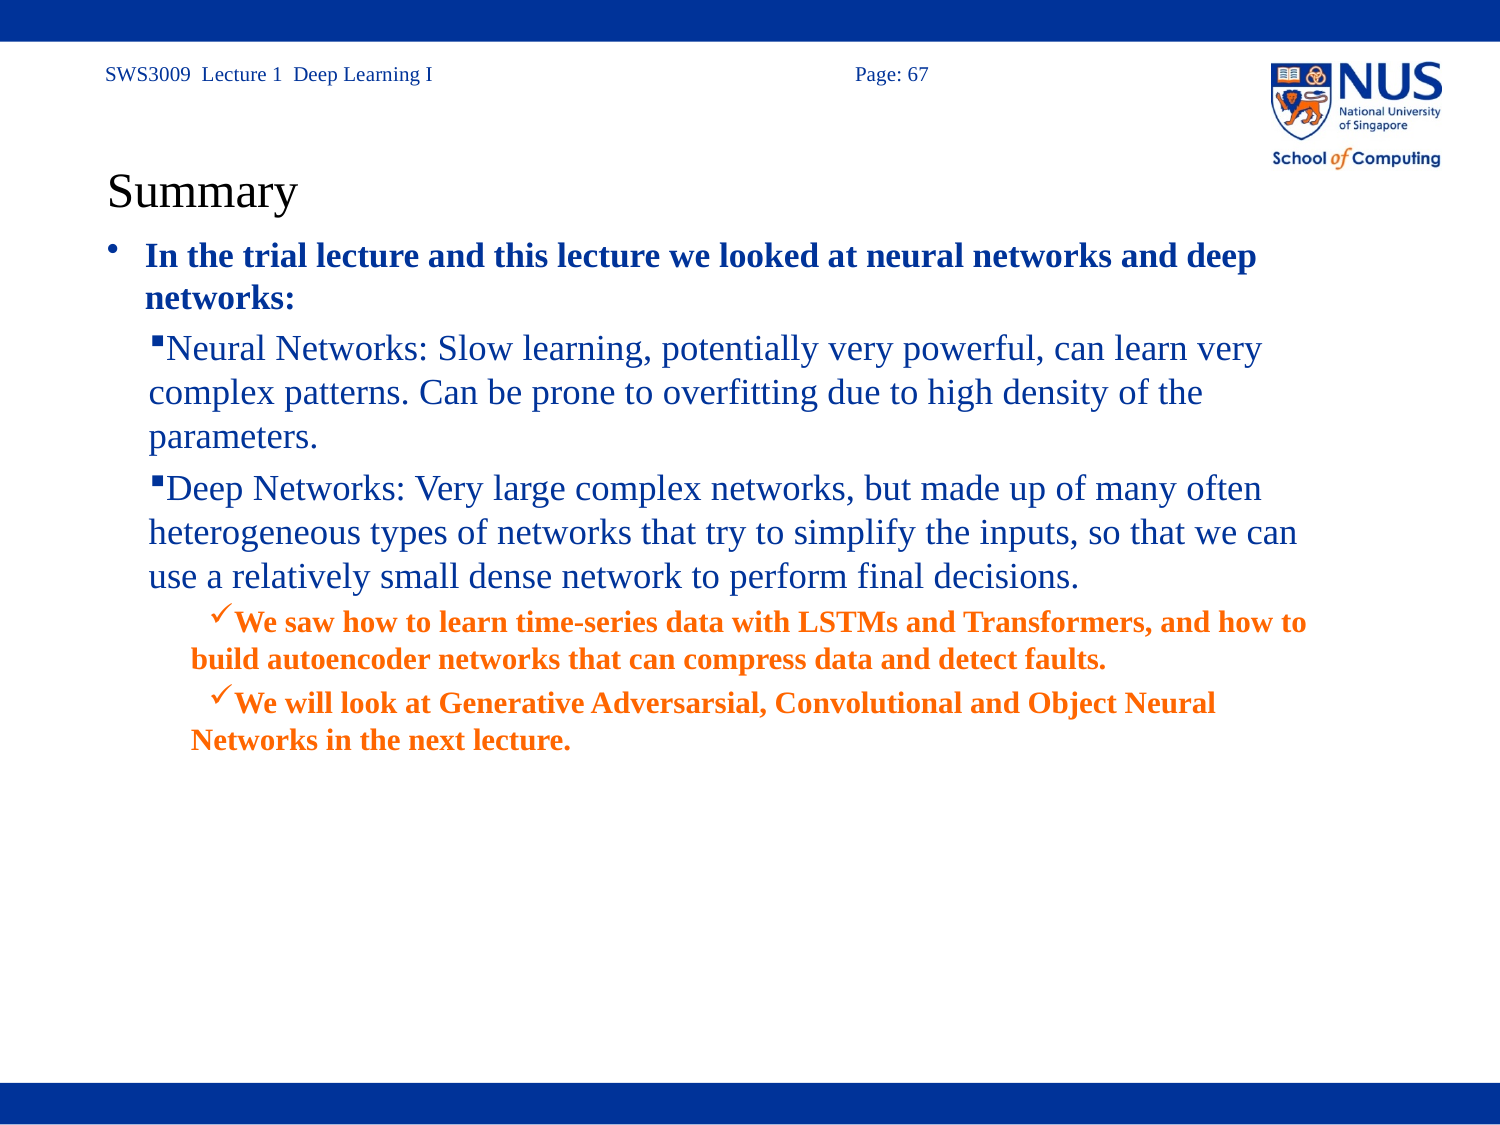

# Summary
In the trial lecture and this lecture we looked at neural networks and deep networks:
Neural Networks: Slow learning, potentially very powerful, can learn very complex patterns. Can be prone to overfitting due to high density of the parameters.
Deep Networks: Very large complex networks, but made up of many often heterogeneous types of networks that try to simplify the inputs, so that we can use a relatively small dense network to perform final decisions.
We saw how to learn time-series data with LSTMs and Transformers, and how to build autoencoder networks that can compress data and detect faults.
We will look at Generative Adversarsial, Convolutional and Object Neural Networks in the next lecture.